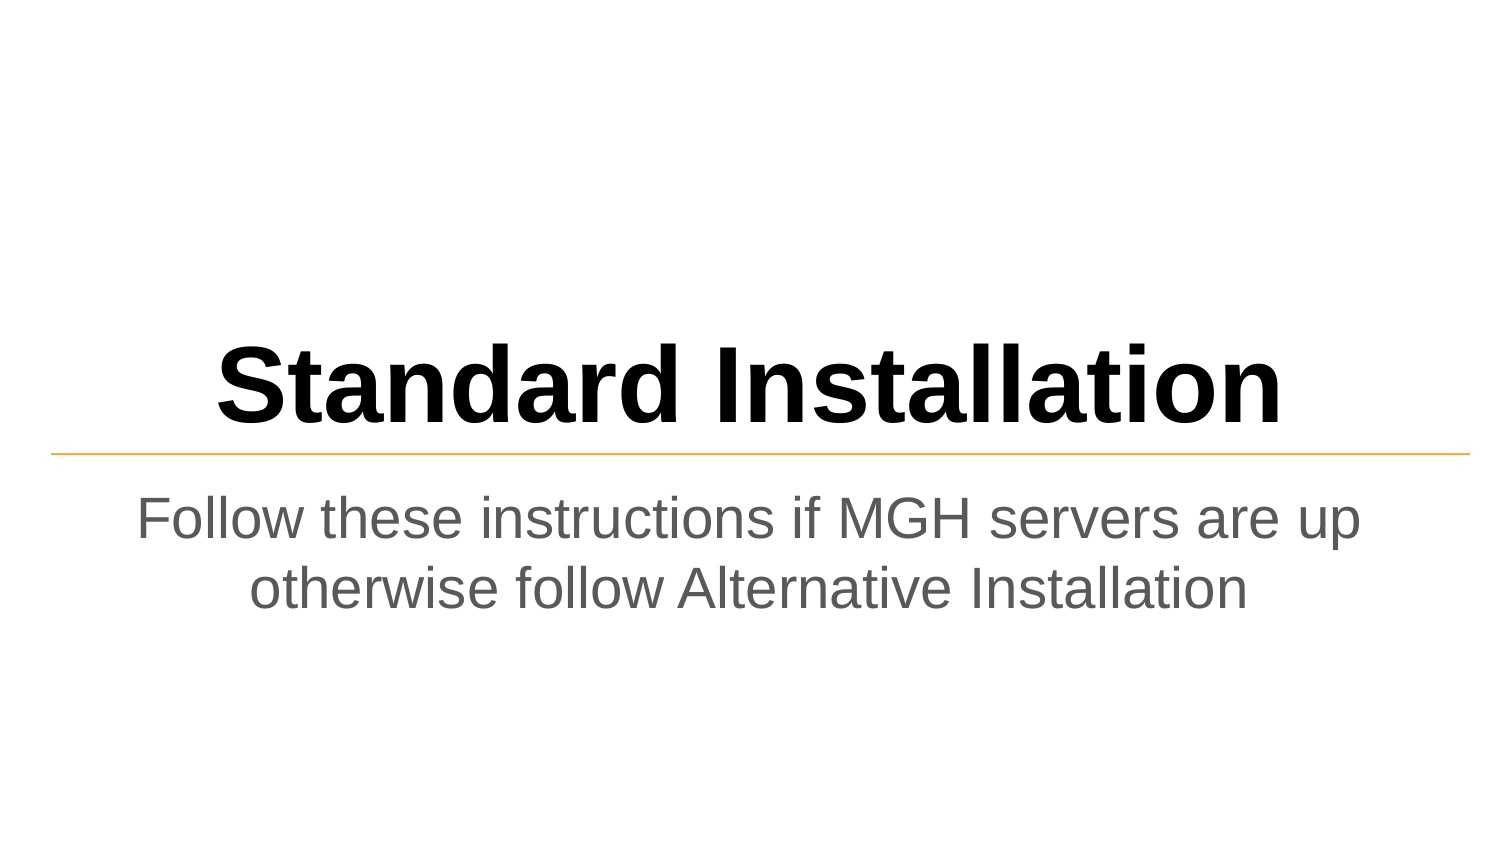

# Standard Installation
Follow these instructions if MGH servers are up otherwise follow Alternative Installation